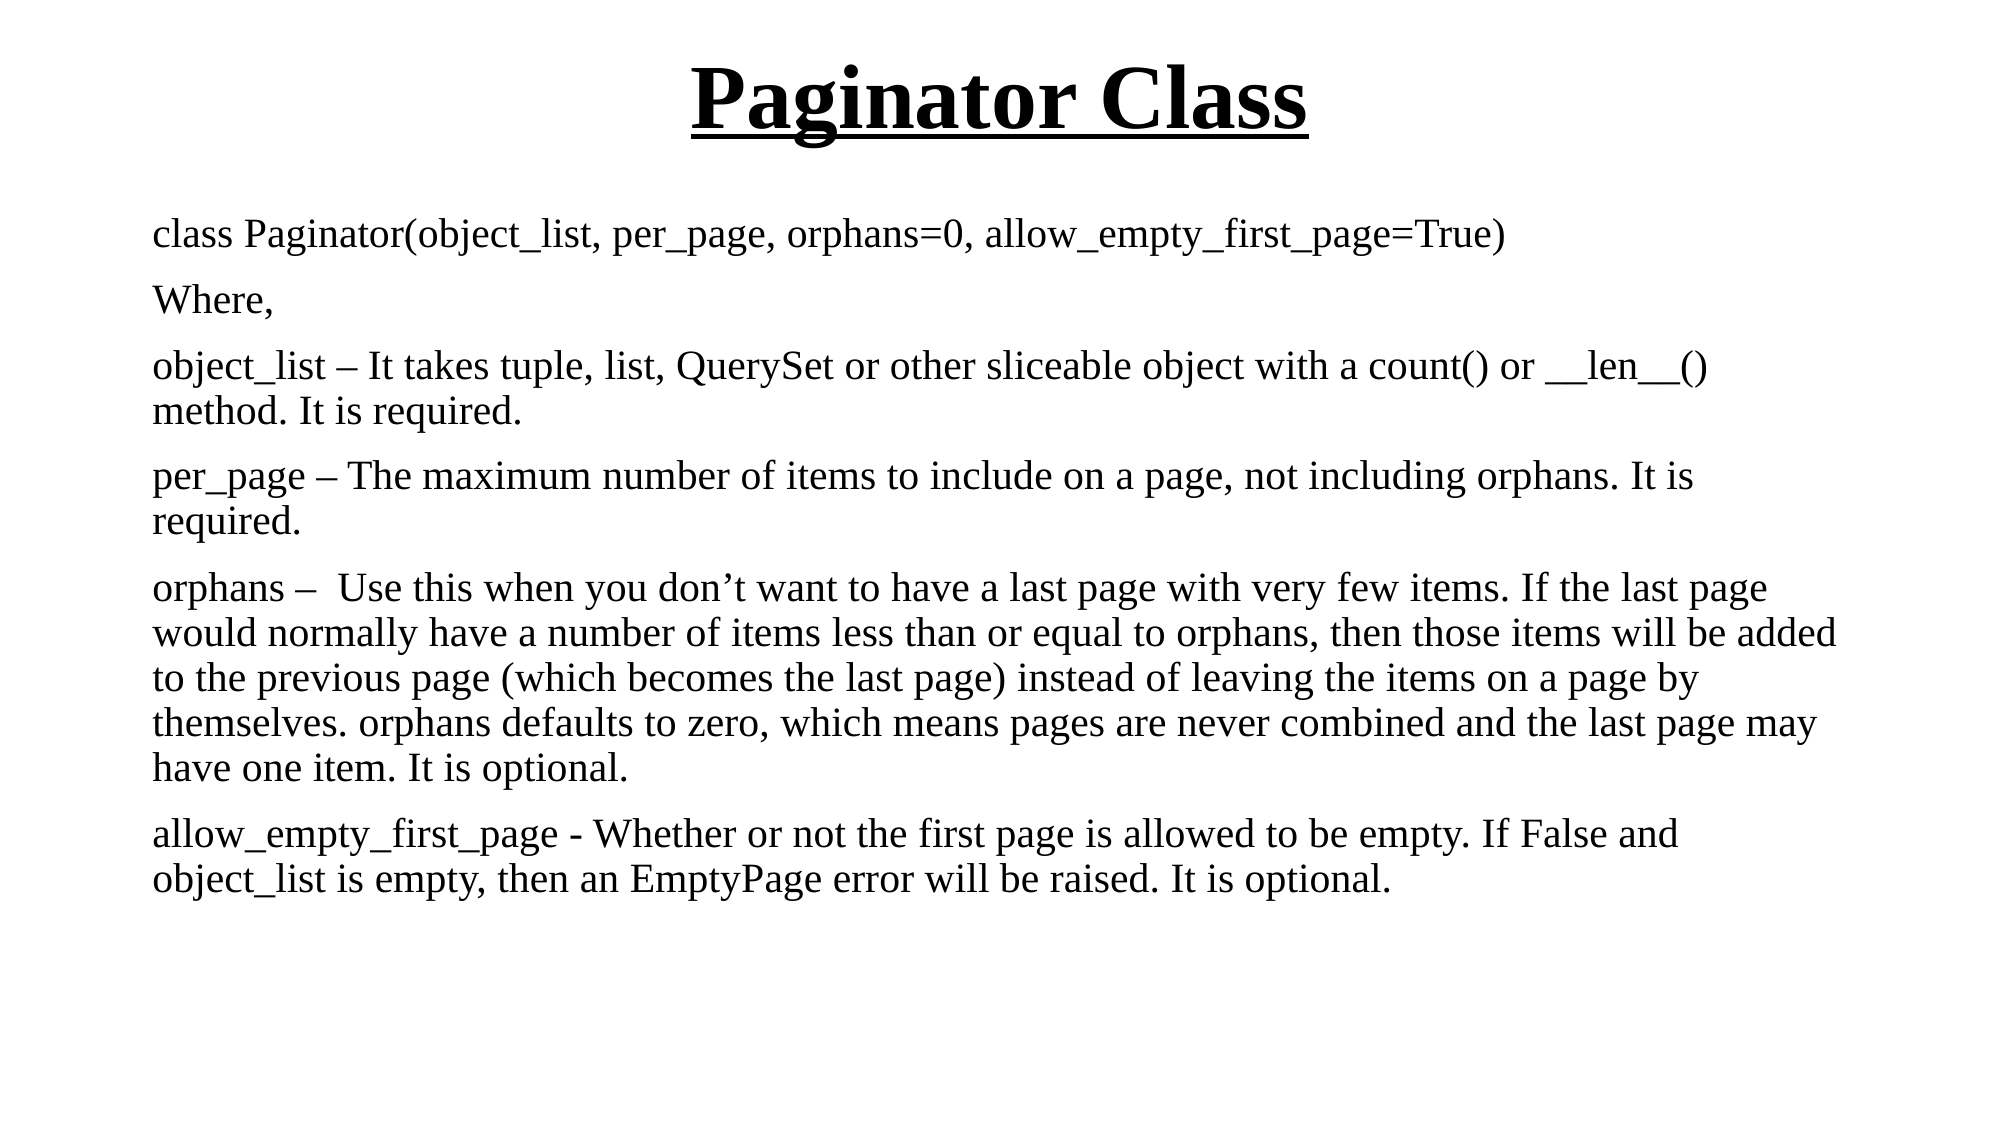

# Paginator Class
class Paginator(object_list, per_page, orphans=0, allow_empty_first_page=True)
Where,
object_list – It takes tuple, list, QuerySet or other sliceable object with a count() or __len__() method. It is required.
per_page – The maximum number of items to include on a page, not including orphans. It is required.
orphans –  Use this when you don’t want to have a last page with very few items. If the last page would normally have a number of items less than or equal to orphans, then those items will be added to the previous page (which becomes the last page) instead of leaving the items on a page by themselves. orphans defaults to zero, which means pages are never combined and the last page may have one item. It is optional.
allow_empty_first_page - Whether or not the first page is allowed to be empty. If False and object_list is empty, then an EmptyPage error will be raised. It is optional.